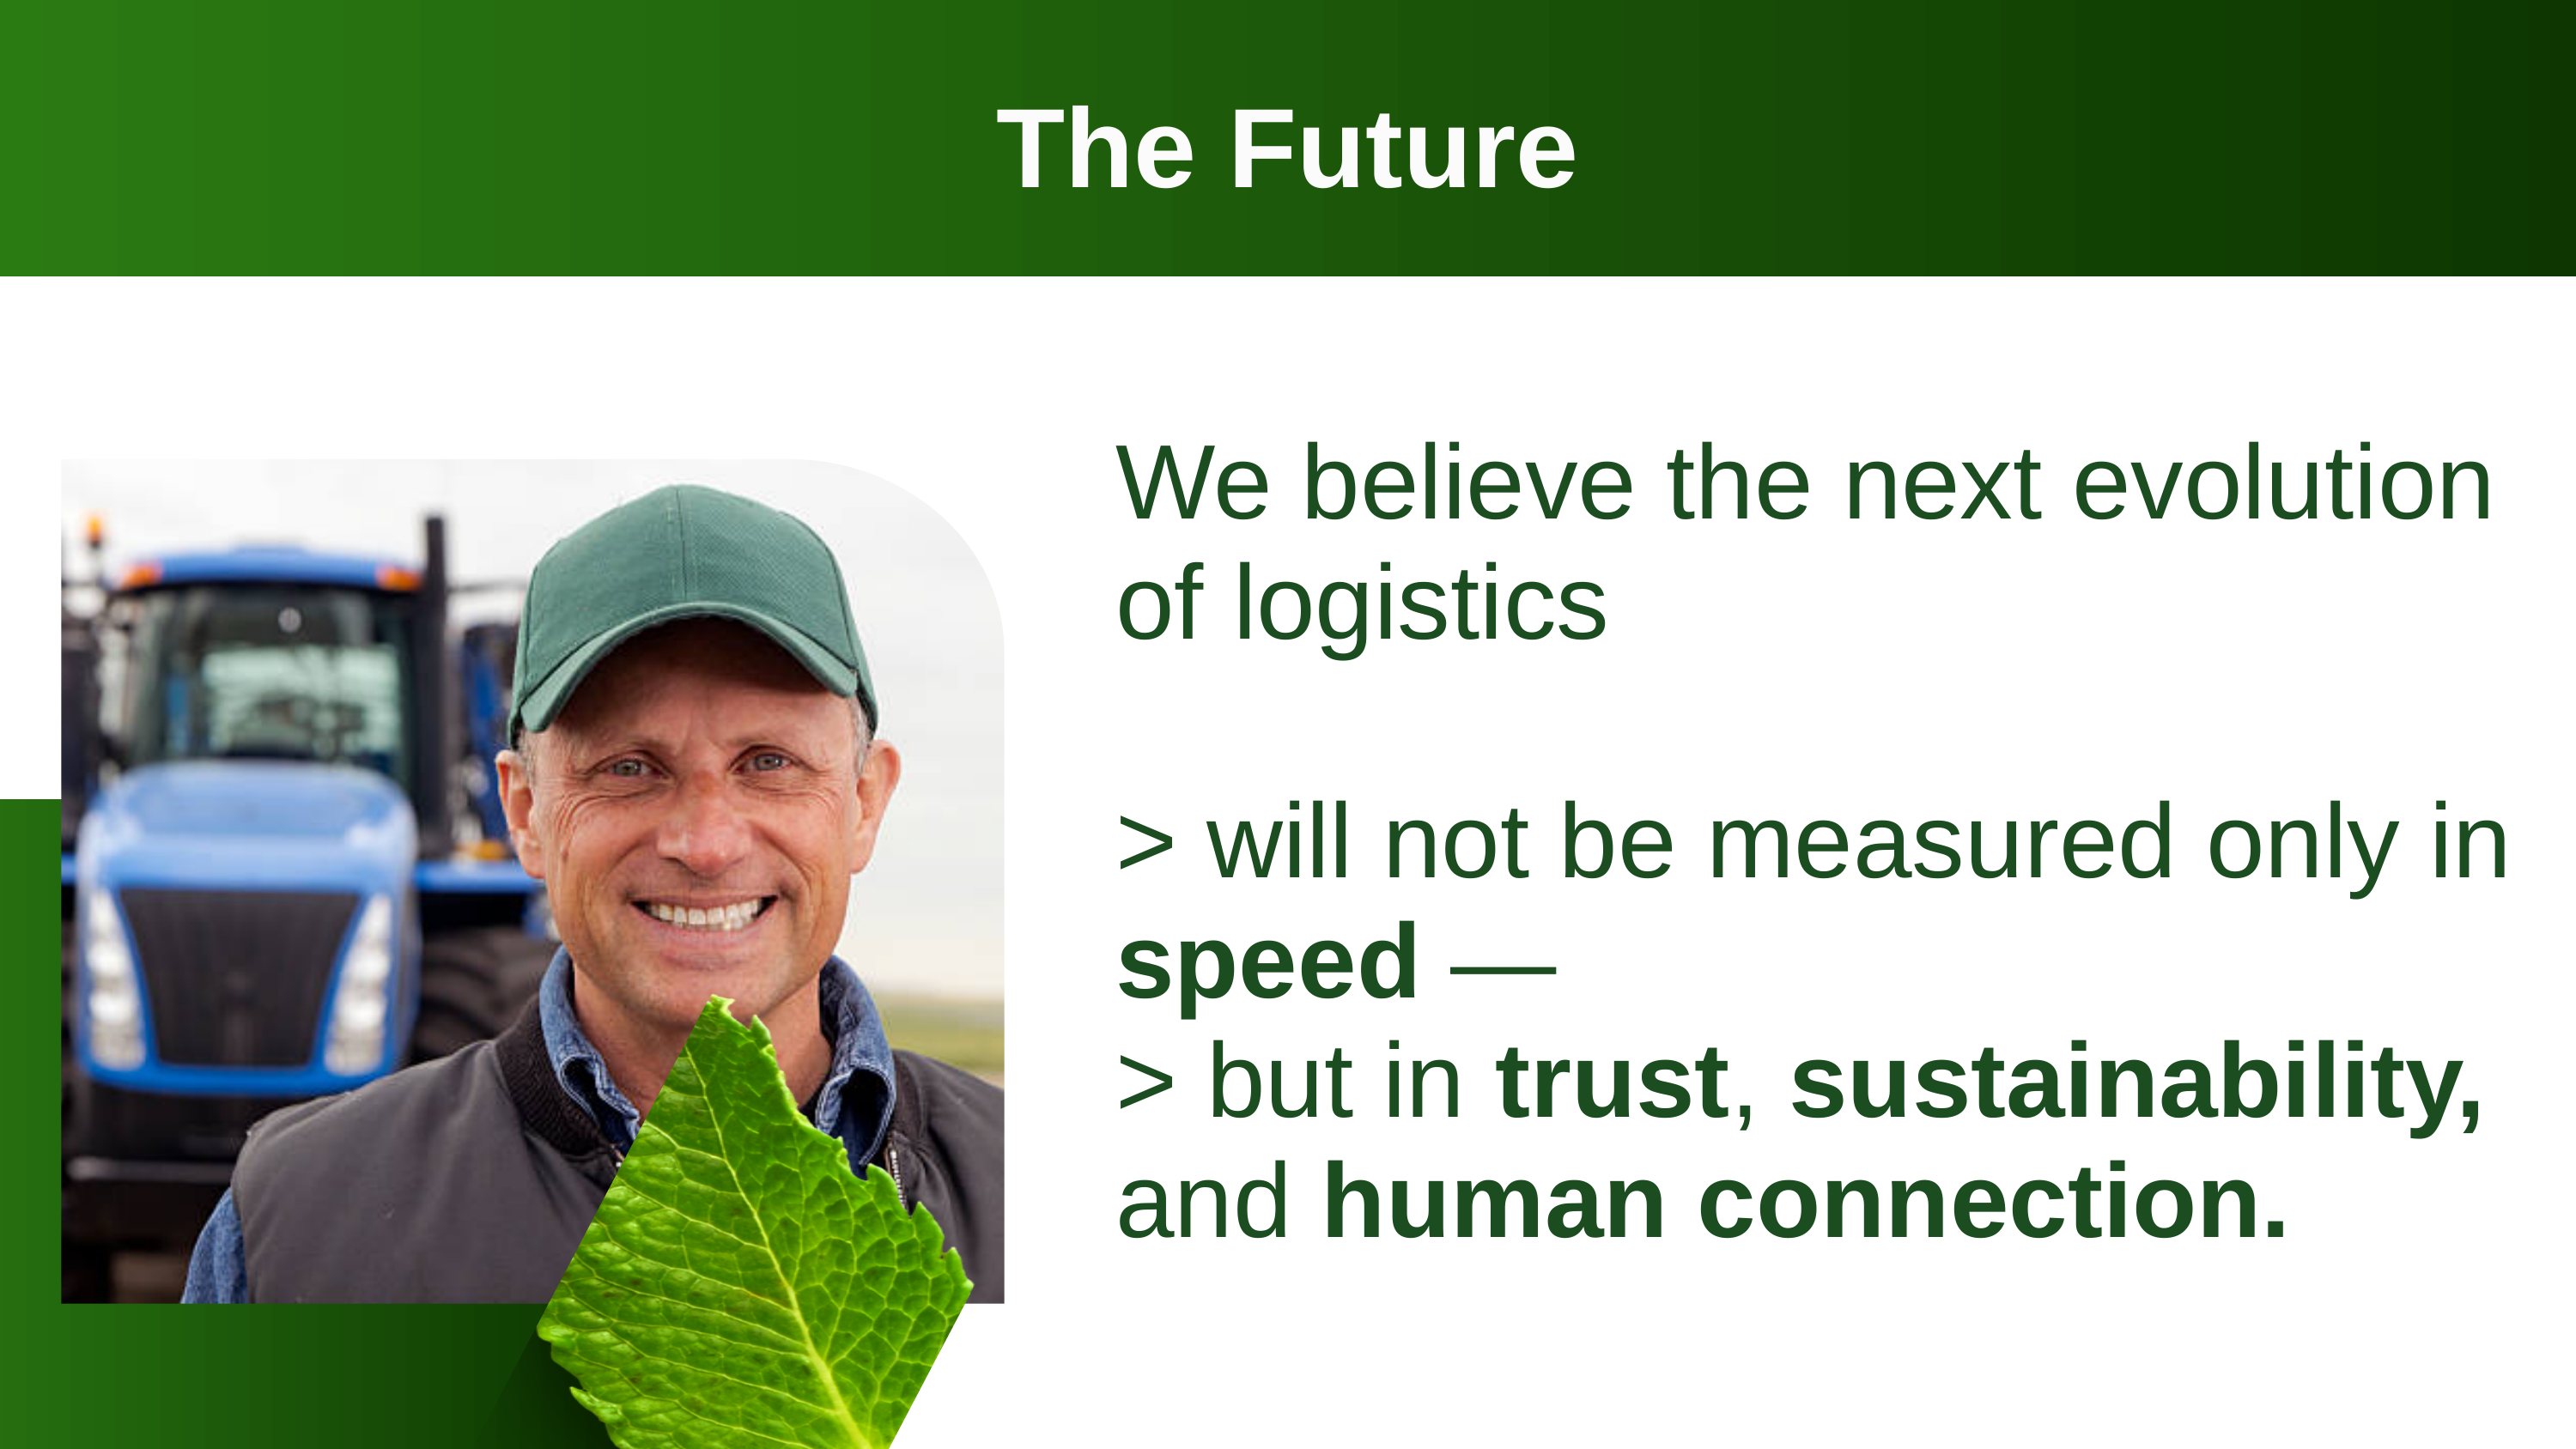

The Future
We believe the next evolution of logistics

> will not be measured only in speed —
> but in trust, sustainability, and human connection.